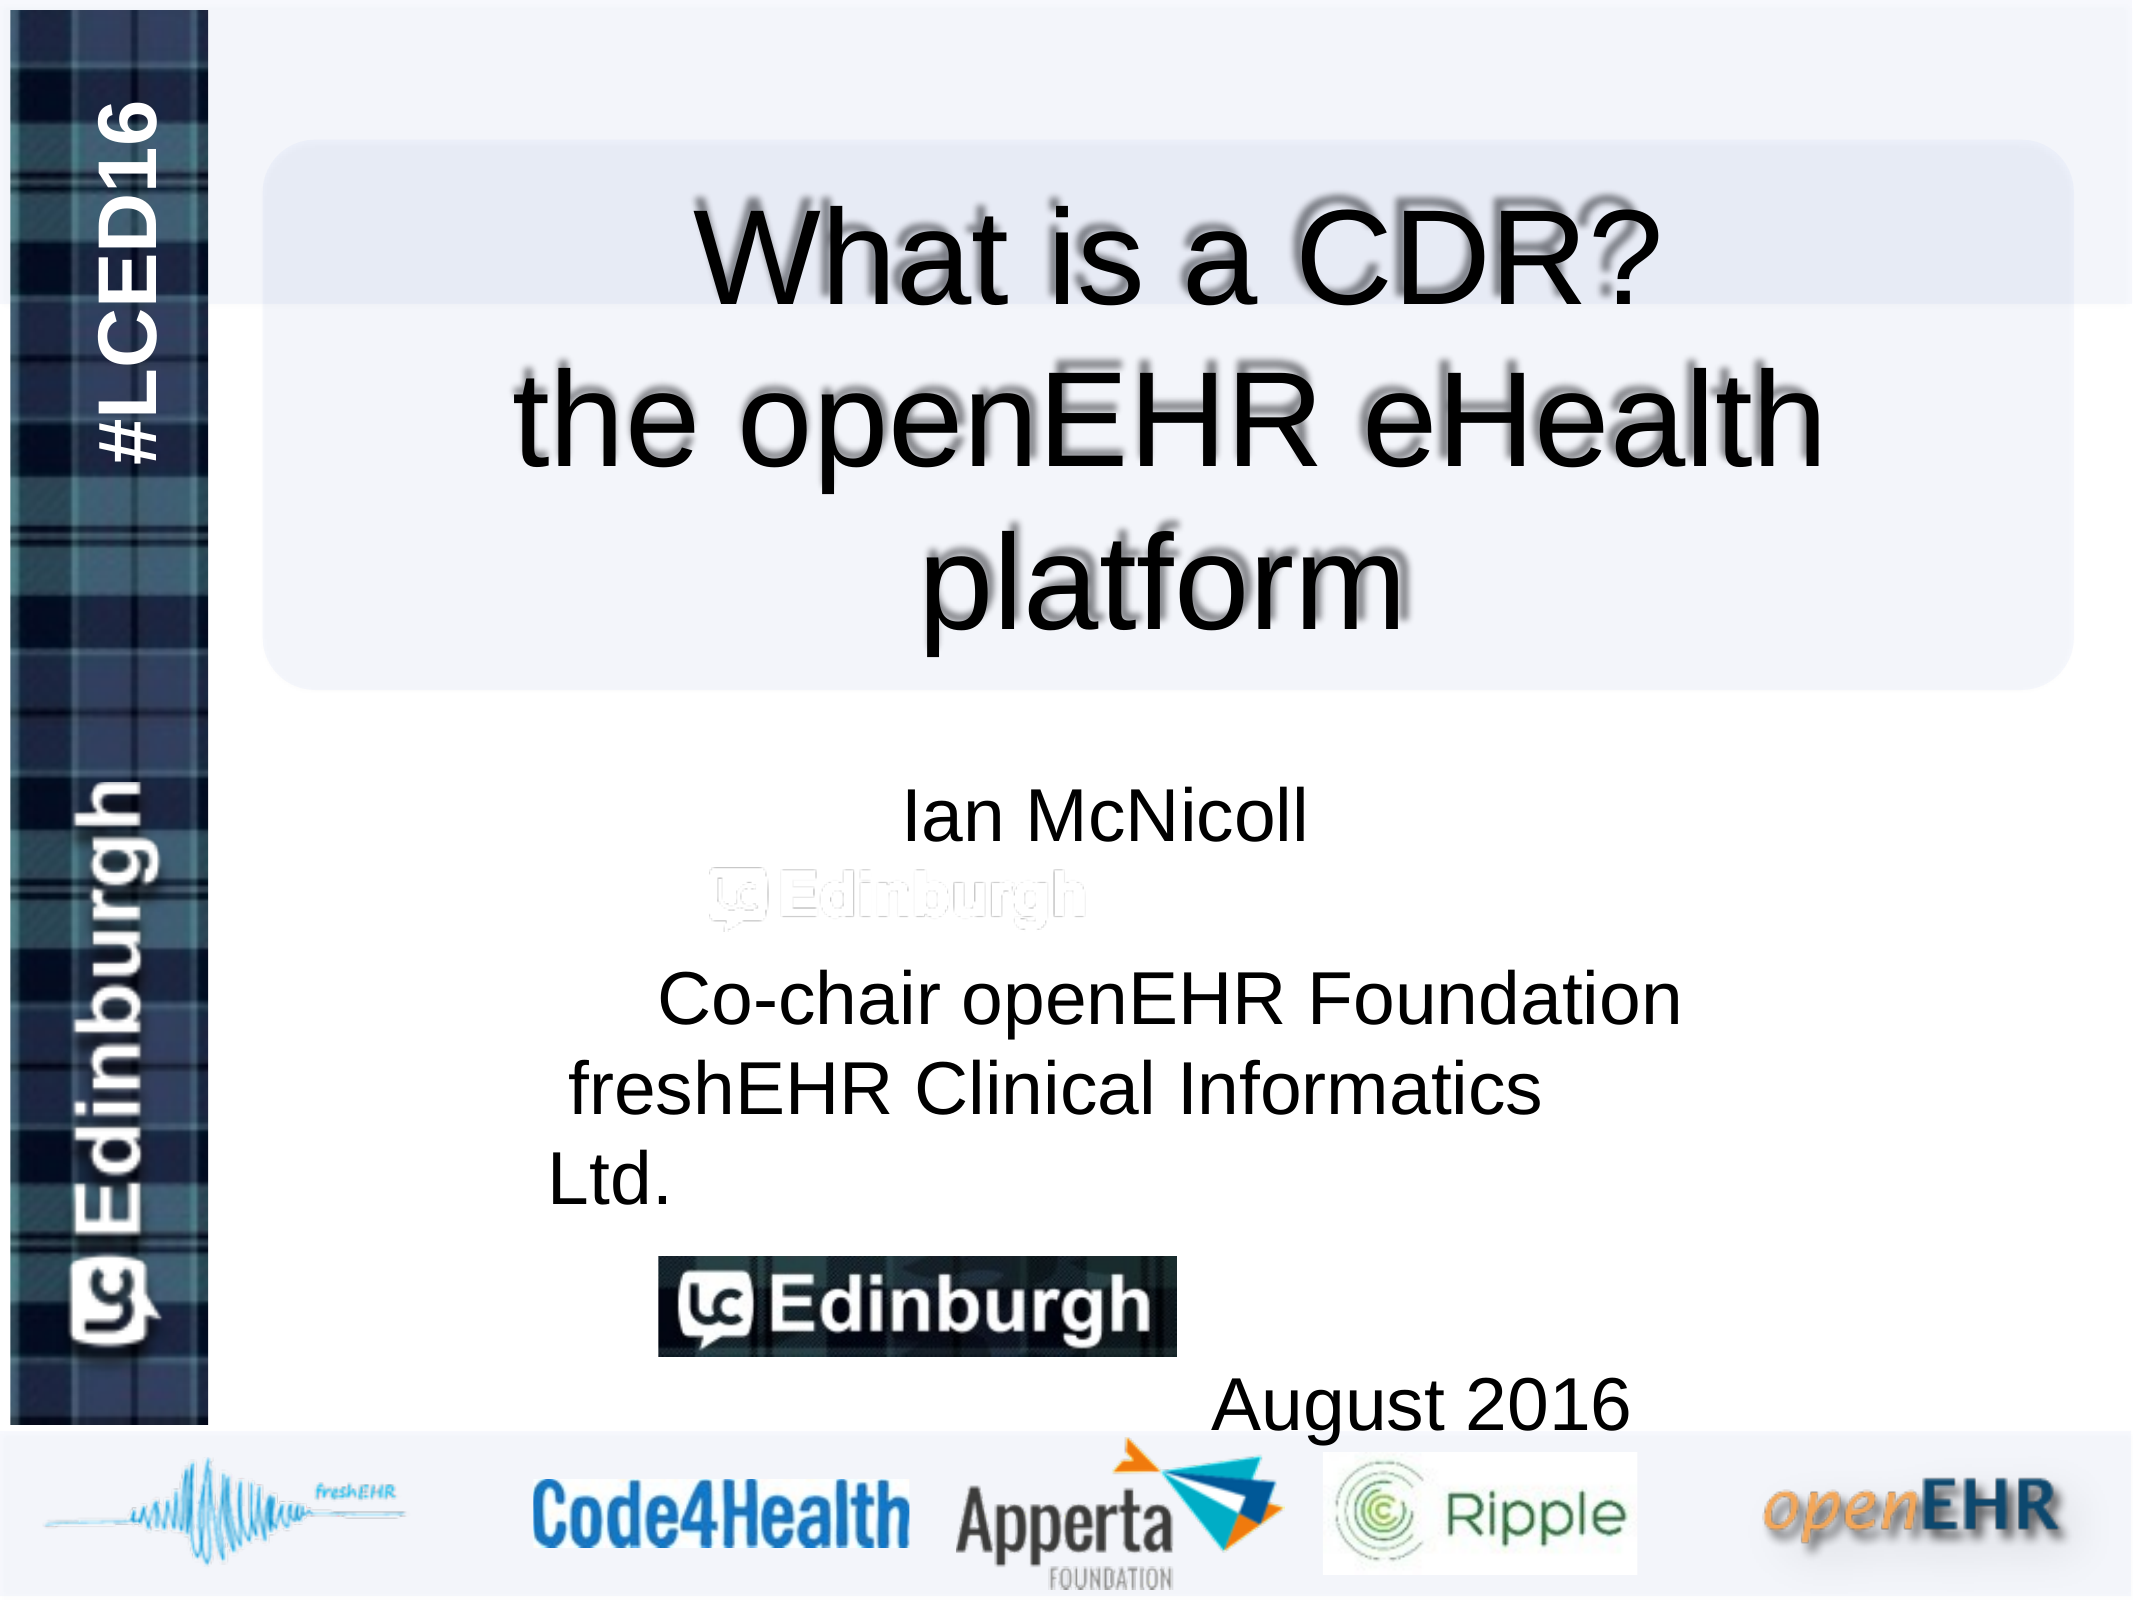

# What is a CDR?
the openEHR eHealth
platform
#LCED16
Ian McNicoll

Co-chair openEHR Foundation  freshEHR Clinical Informatics Ltd.

August 2016